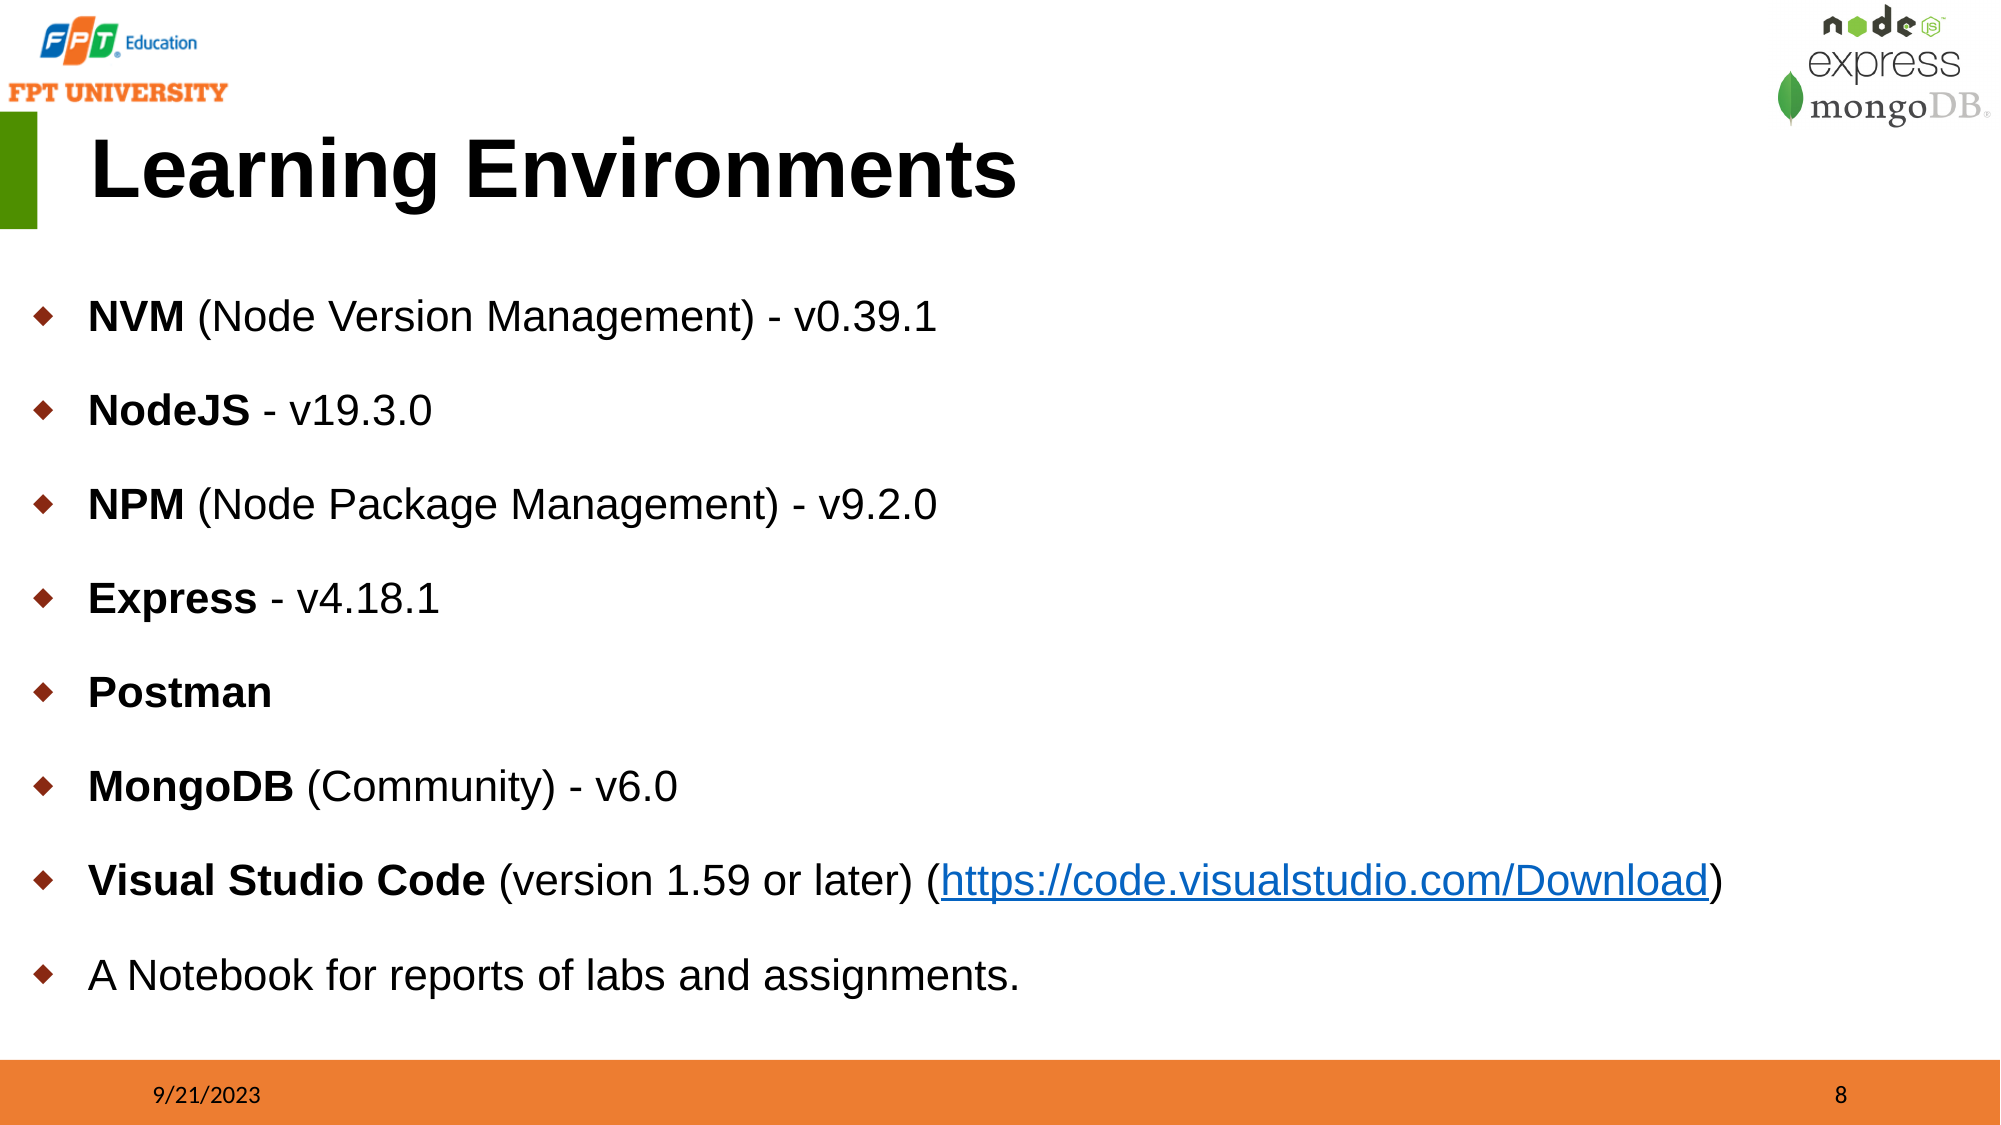

# Learning Environments
NVM (Node Version Management) - v0.39.1
NodeJS - v19.3.0
NPM (Node Package Management) - v9.2.0
Express - v4.18.1
Postman
MongoDB (Community) - v6.0
Visual Studio Code (version 1.59 or later) (https://code.visualstudio.com/Download)
A Notebook for reports of labs and assignments.

9/21/2023
8